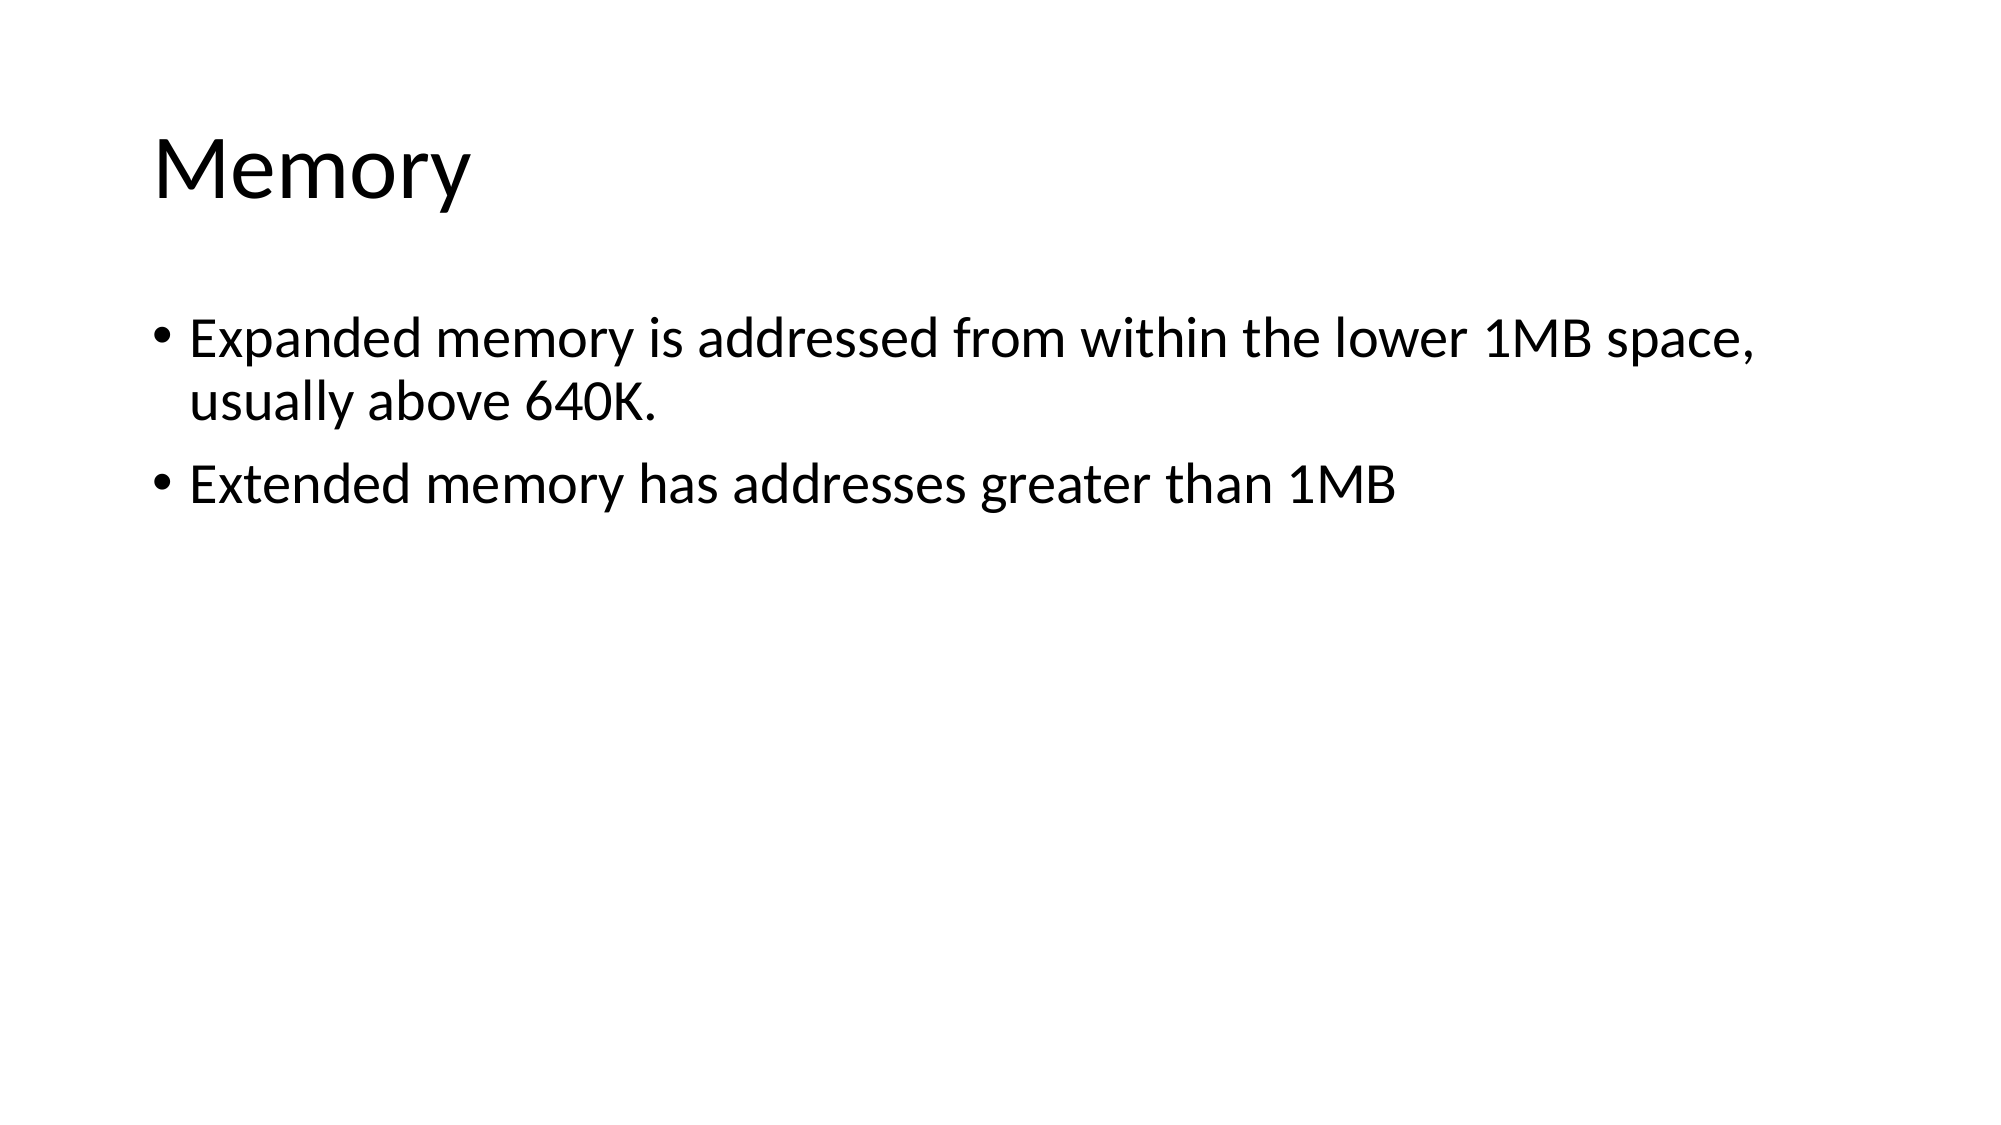

# Memory
Expanded memory is addressed from within the lower 1MB space, usually above 640K.
Extended memory has addresses greater than 1MB